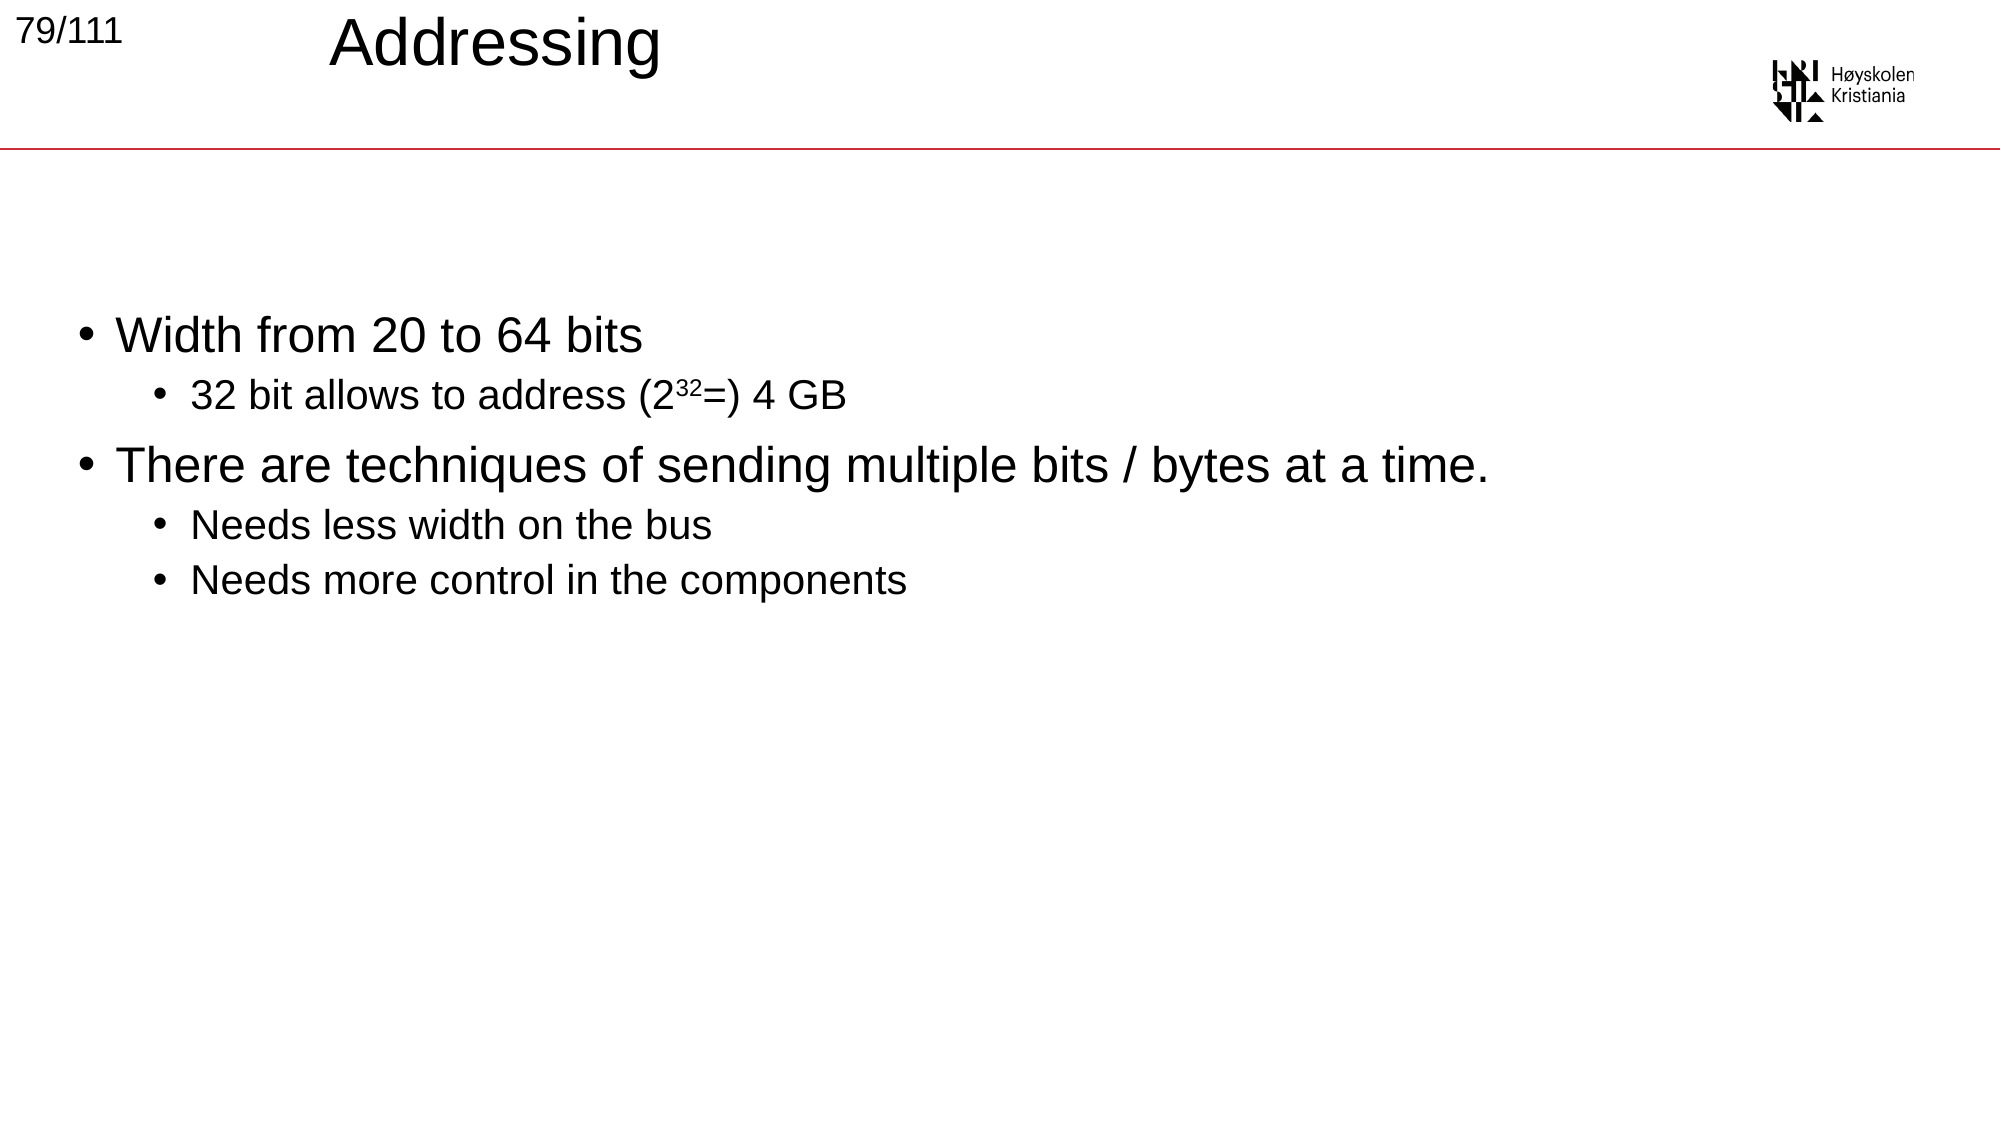

# Addressing
79/111
Width from 20 to 64 bits
32 bit allows to address (232=) 4 GB
There are techniques of sending multiple bits / bytes at a time.
Needs less width on the bus
Needs more control in the components